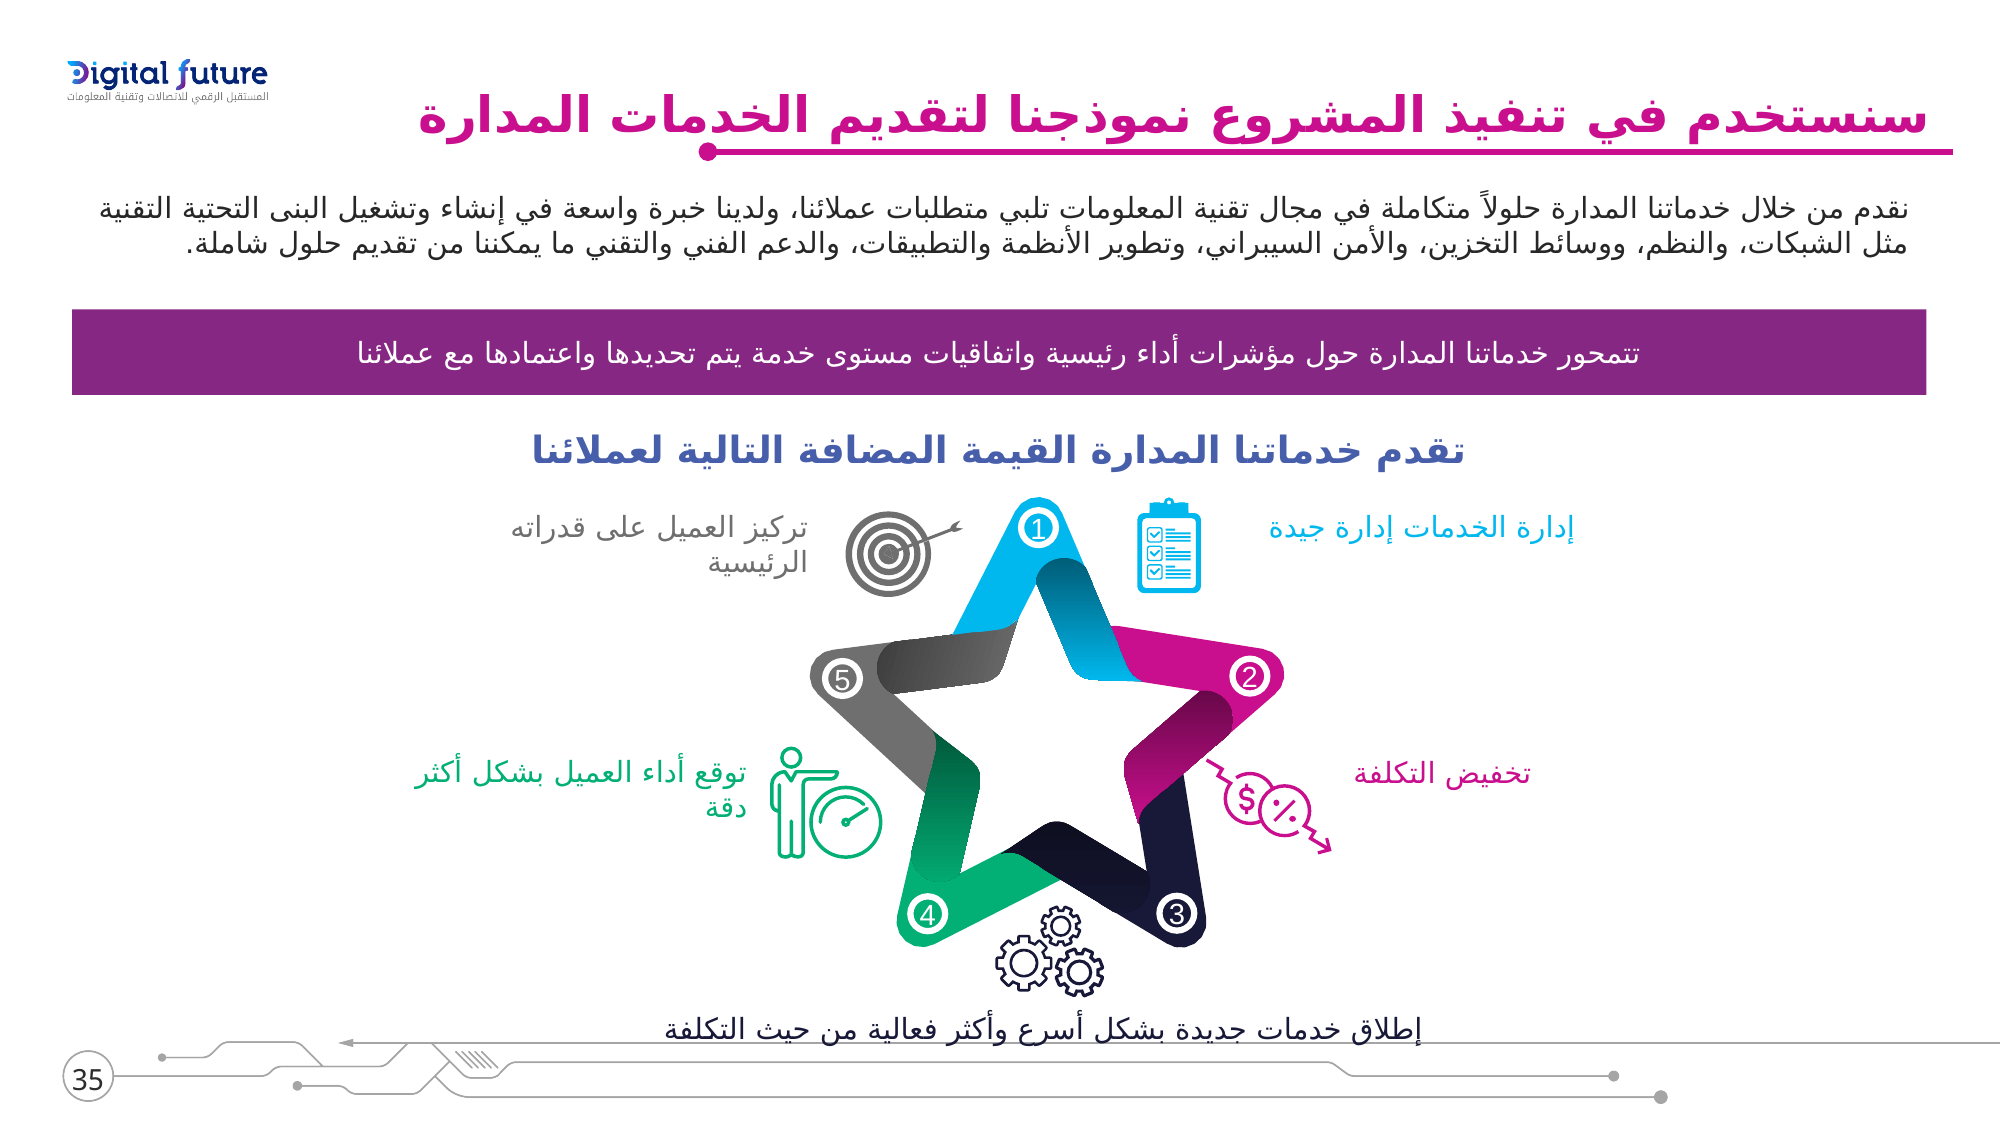

سنستخدم في تنفيذ المشروع نموذجنا لتقديم الخدمات المدارة
نقدم من خلال خدماتنا المدارة حلولاً متكاملة في مجال تقنية المعلومات تلبي متطلبات عملائنا، ولدينا خبرة واسعة في إنشاء وتشغيل البنى التحتية التقنية مثل الشبكات، والنظم، ووسائط التخزين، والأمن السيبراني، وتطوير الأنظمة والتطبيقات، والدعم الفني والتقني ما يمكننا من تقديم حلول شاملة.
تتمحور خدماتنا المدارة حول مؤشرات أداء رئيسية واتفاقيات مستوى خدمة يتم تحديدها واعتمادها مع عملائنا
تقدم خدماتنا المدارة القيمة المضافة التالية لعملائنا

تركيز العميل على قدراته الرئيسية
إدارة الخدمات إدارة جيدة
1

2
5
توقع أداء العميل بشكل أكثر دقة

تخفيض التكلفة

3
4

إطلاق خدمات جديدة بشكل أسرع وأكثر فعالية من حيث التكلفة